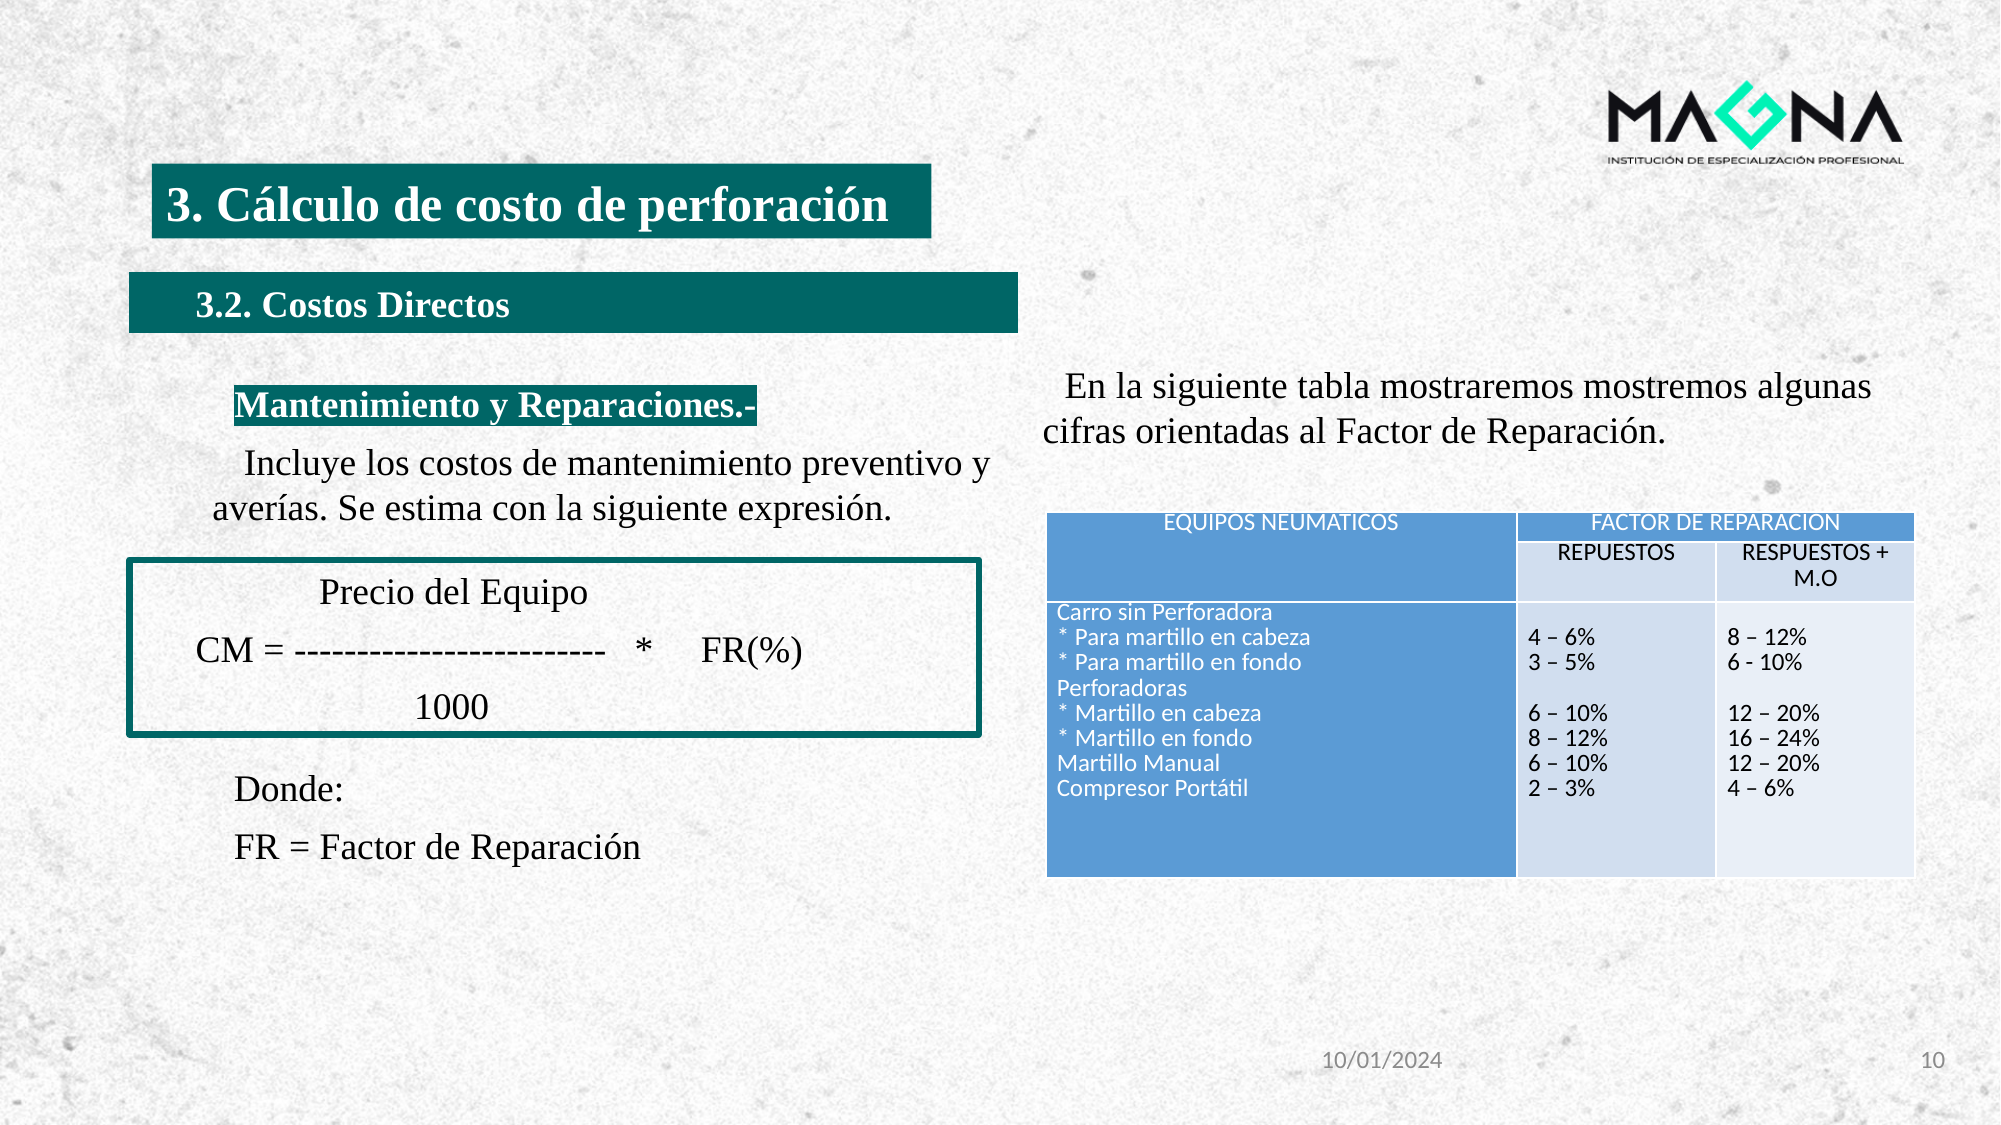

3.	Cálculo de costo de perforación
3.2. Costos Directos
En la siguiente tabla mostraremos mostremos algunas cifras orientadas al Factor de Reparación.
Mantenimiento y Reparaciones.-
 Incluye los costos de mantenimiento preventivo y averías. Se estima con la siguiente expresión.
| EQUIPOS NEUMATICOS | FACTOR DE REPARACION |  |
| --- | --- | --- |
|  | REPUESTOS | RESPUESTOS + M.O |
| Carro sin Perforadora \* Para martillo en cabeza \* Para martillo en fondo Perforadoras \* Martillo en cabeza \* Martillo en fondo Martillo Manual Compresor Portátil | 4 – 6% 3 – 5%   6 – 10% 8 – 12% 6 – 10% 2 – 3% | 8 – 12% 6 - 10%   12 – 20% 16 – 24% 12 – 20% 4 – 6% |
             Precio del Equipo
CM = -------------------------   *     FR(%)
                       1000
Donde:
FR = Factor de Reparación
10/01/2024
10